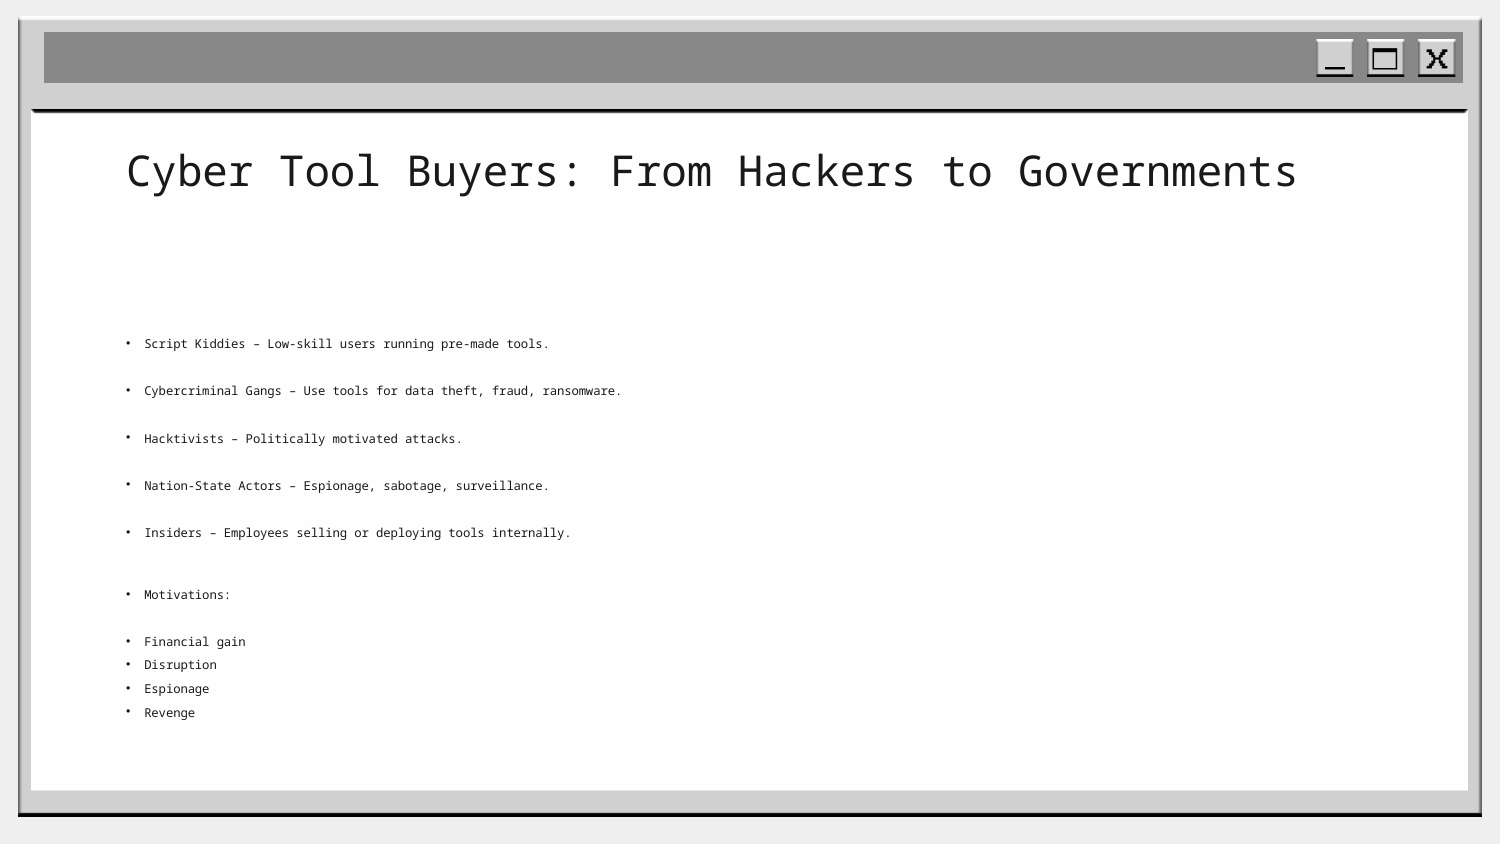

# Cyber Tool Buyers: From Hackers to Governments
Script Kiddies – Low-skill users running pre-made tools.

Cybercriminal Gangs – Use tools for data theft, fraud, ransomware.

Hacktivists – Politically motivated attacks.

Nation-State Actors – Espionage, sabotage, surveillance.

Insiders – Employees selling or deploying tools internally.

Motivations:

Financial gain
Disruption
Espionage
Revenge